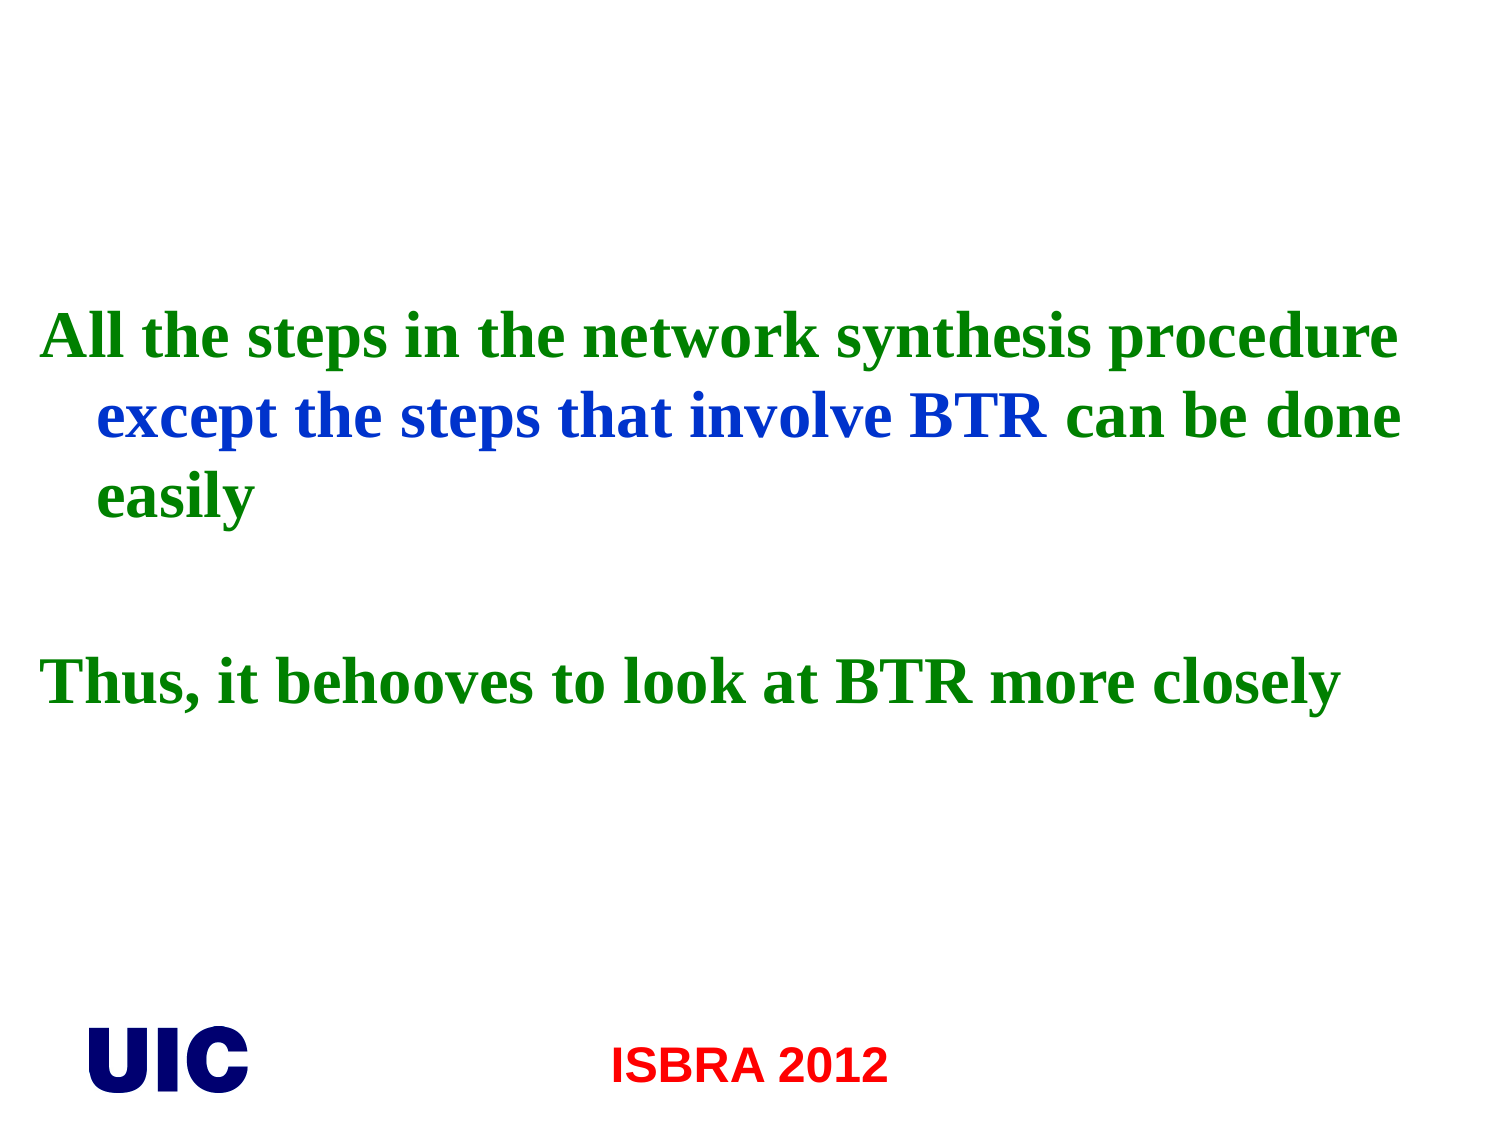

All the steps in the network synthesis procedure except the steps that involve BTR can be done easily

Thus, it behooves to look at BTR more closely
ISBRA 2012